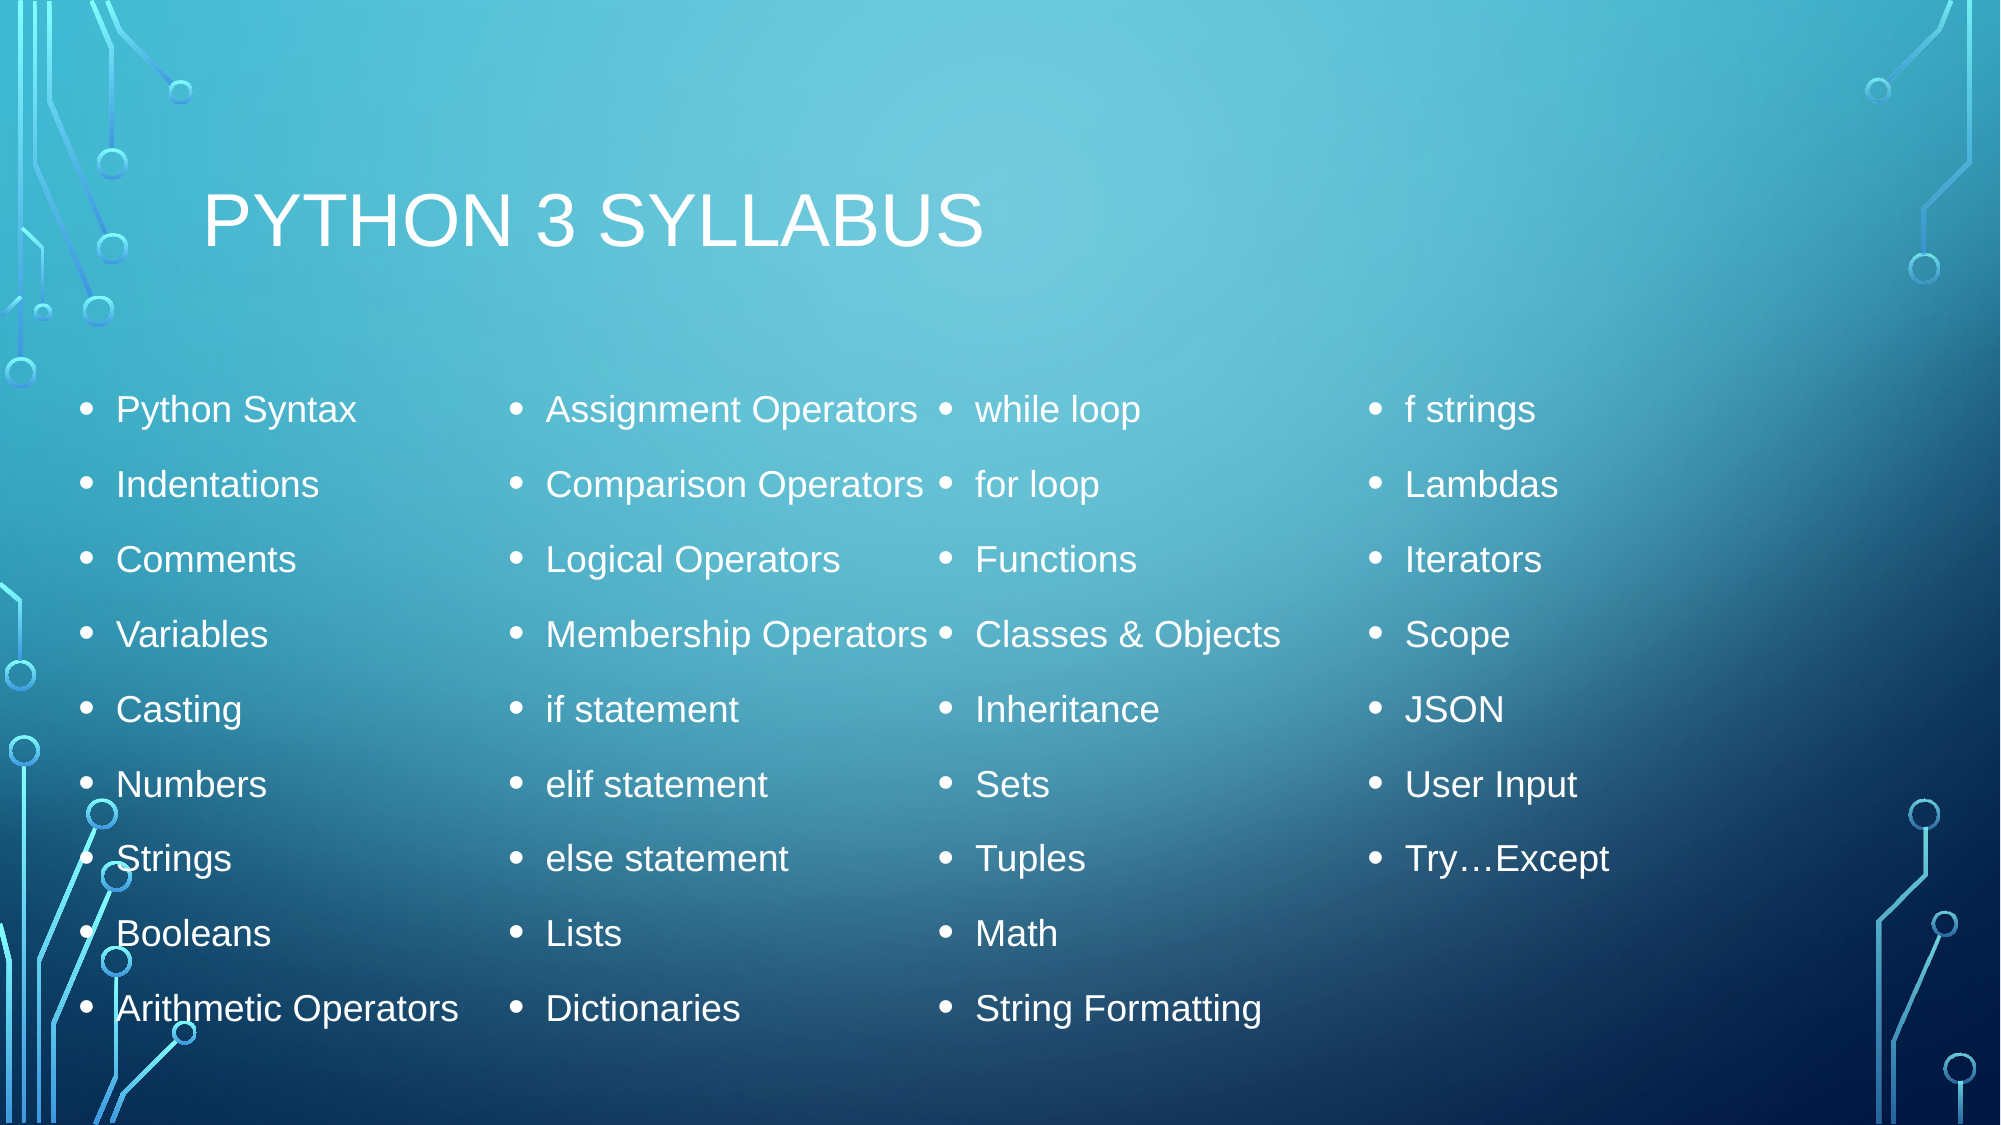

# PYTHON 3 SYLLABUS
Python Syntax
Indentations
Comments
Variables
Casting
Numbers
Strings
Booleans
Arithmetic Operators
Assignment Operators
Comparison Operators
Logical Operators
Membership Operators
if statement
elif statement
else statement
Lists
Dictionaries
while loop
for loop
Functions
Classes & Objects
Inheritance
Sets
Tuples
Math
String Formatting
f strings
Lambdas
Iterators
Scope
JSON
User Input
Try…Except